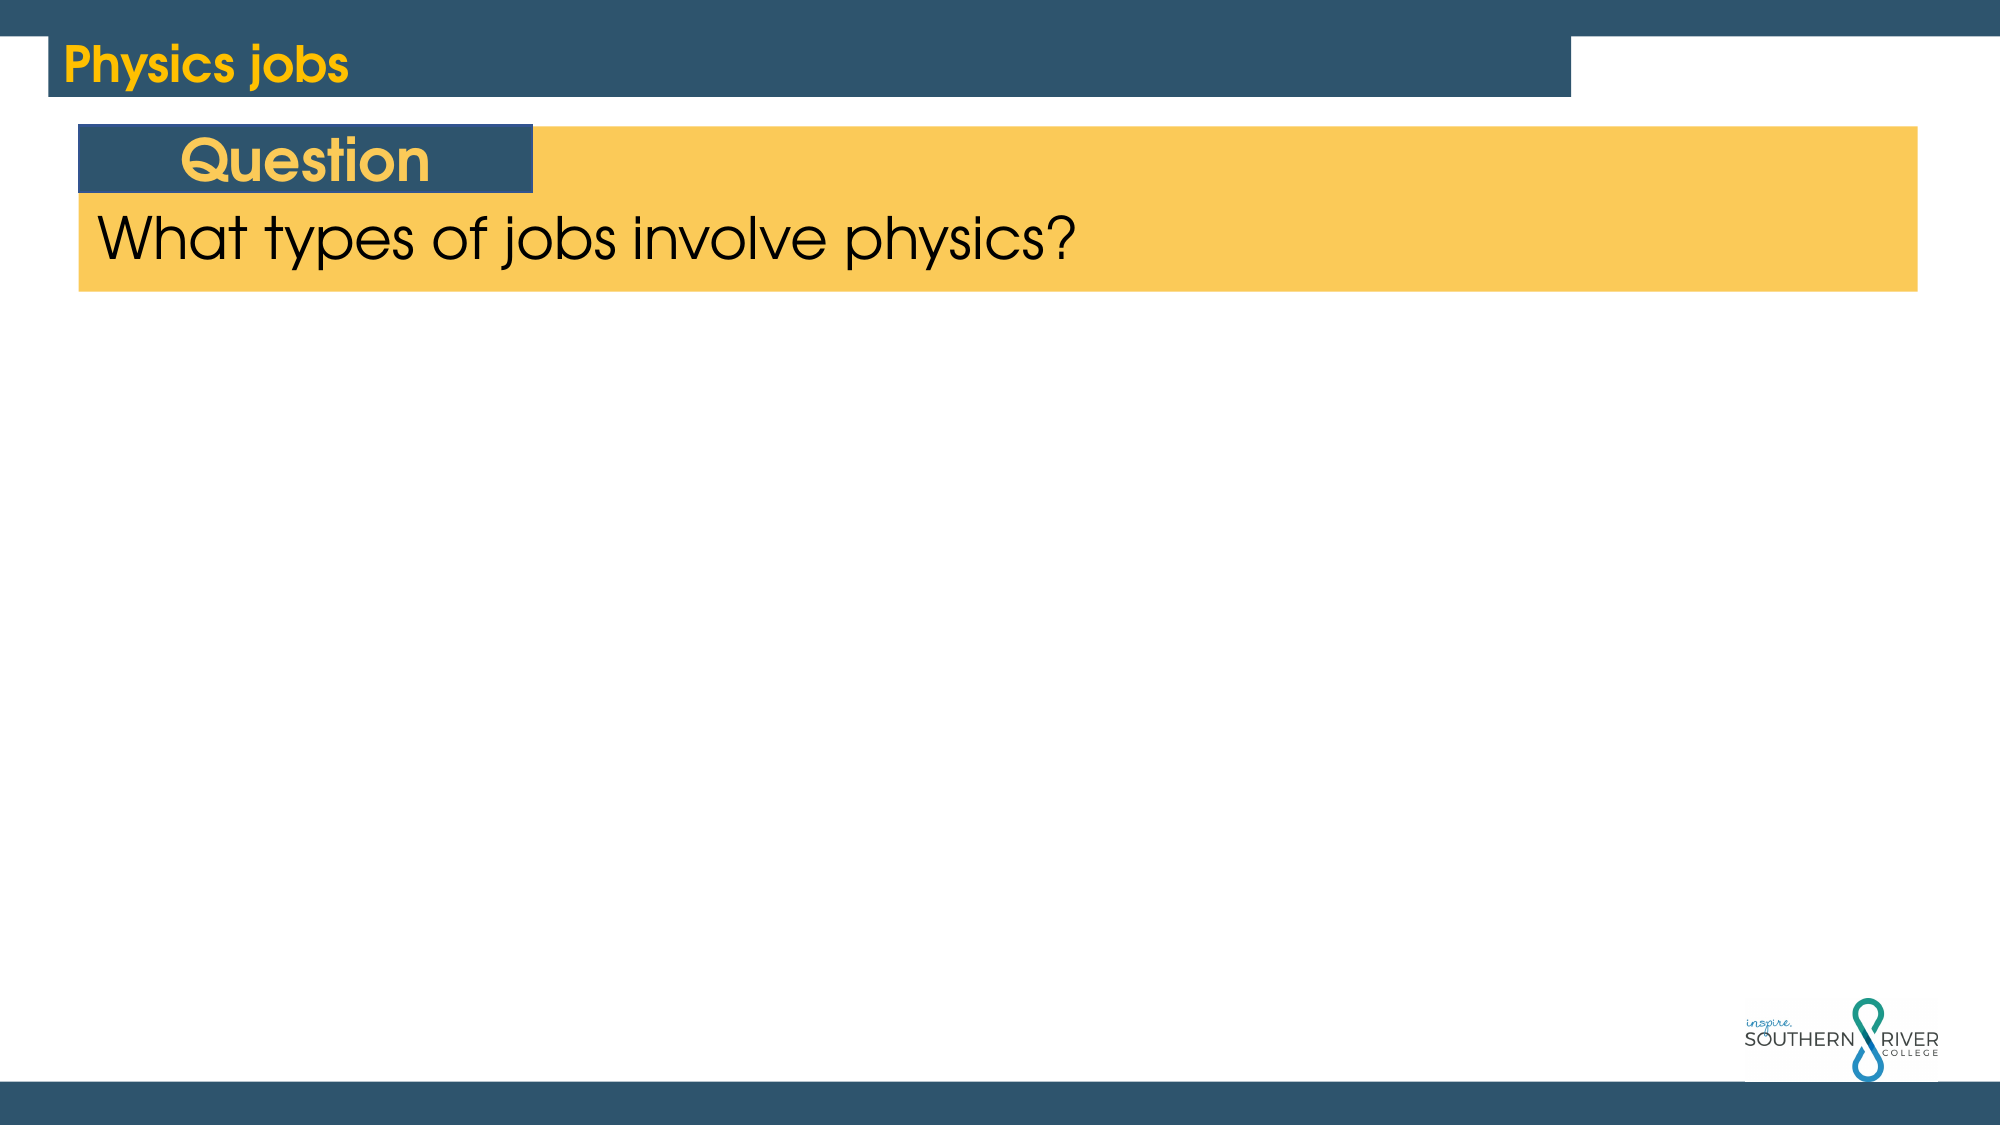

Physics jobs
Question

What types of jobs involve physics?